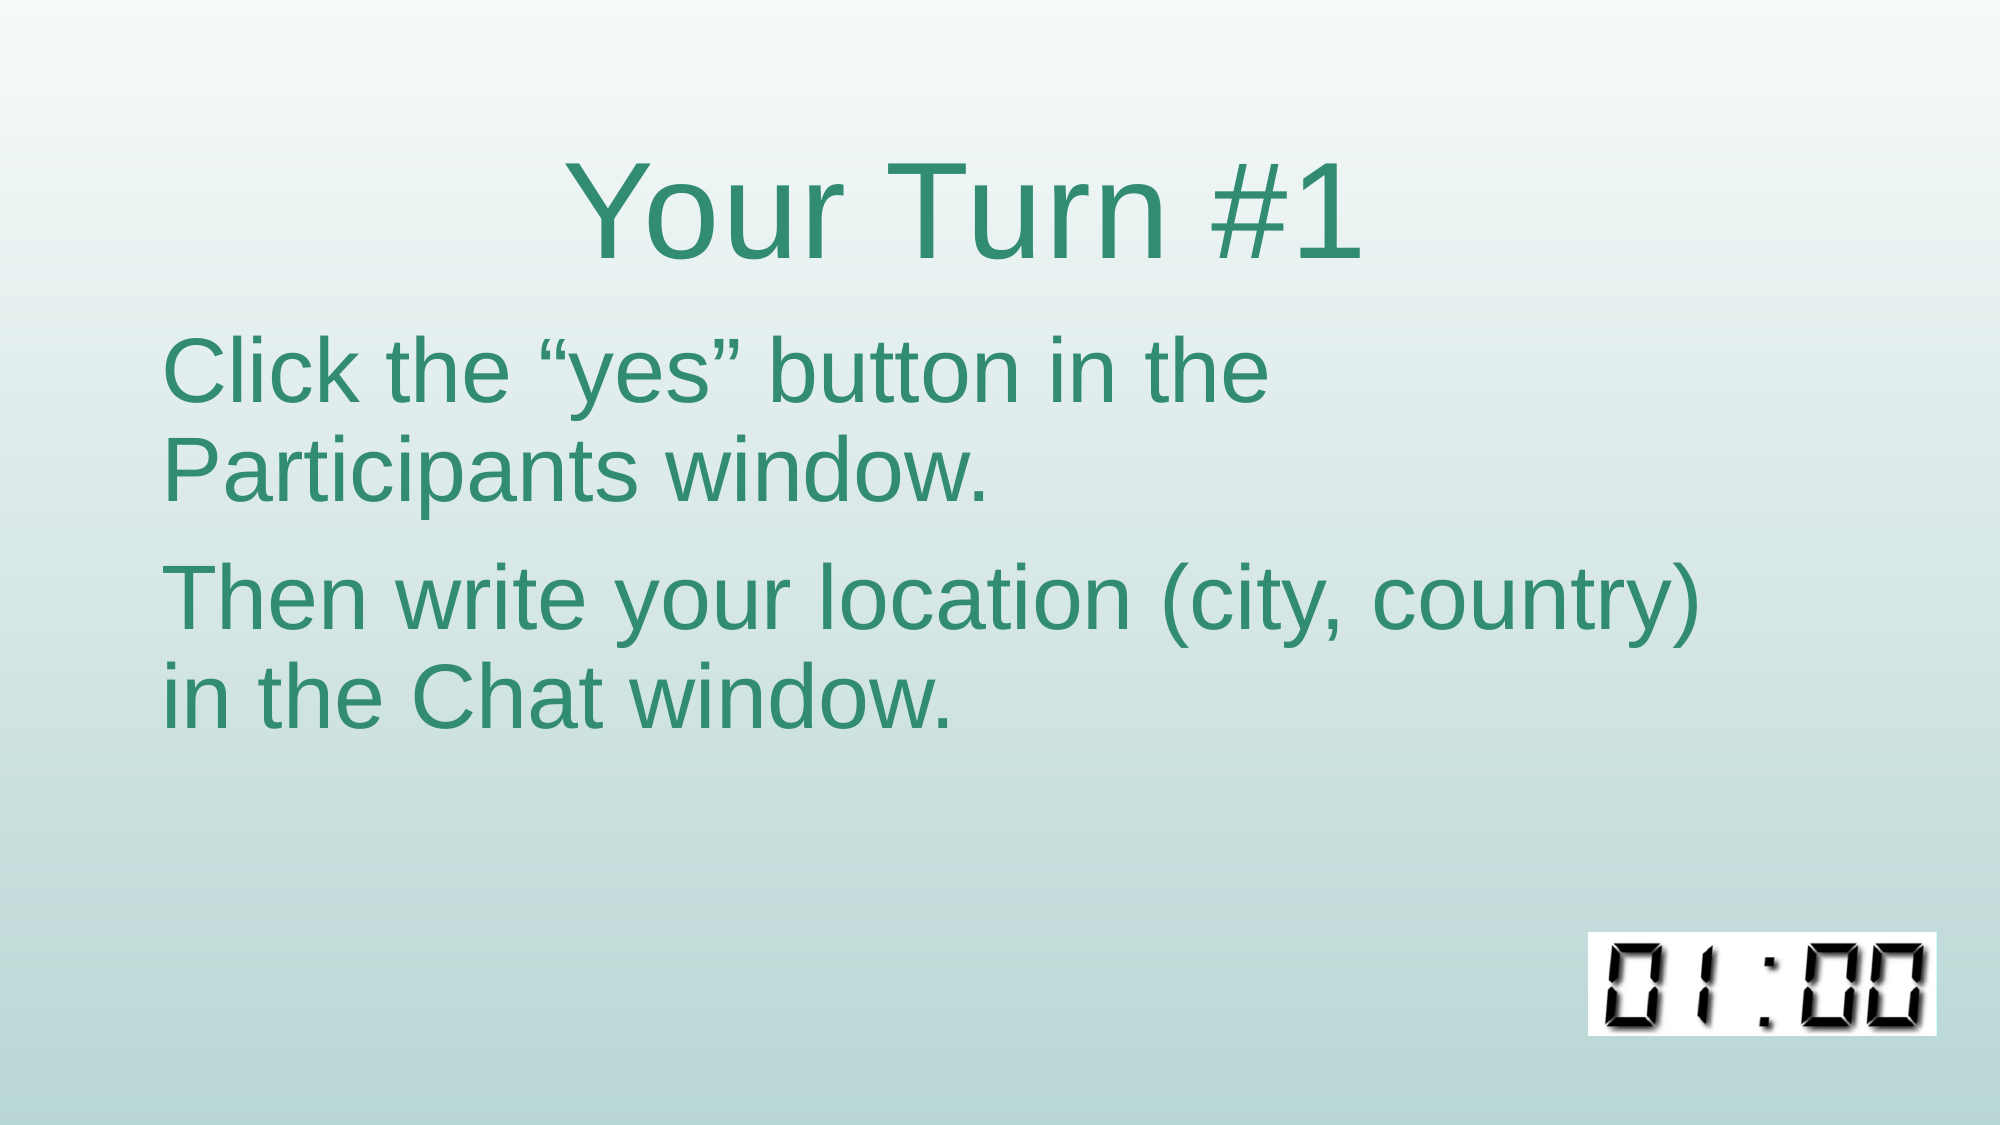

# Your Turn #1
Click the “yes” button in the Participants window.
Then write your location (city, country) in the Chat window.